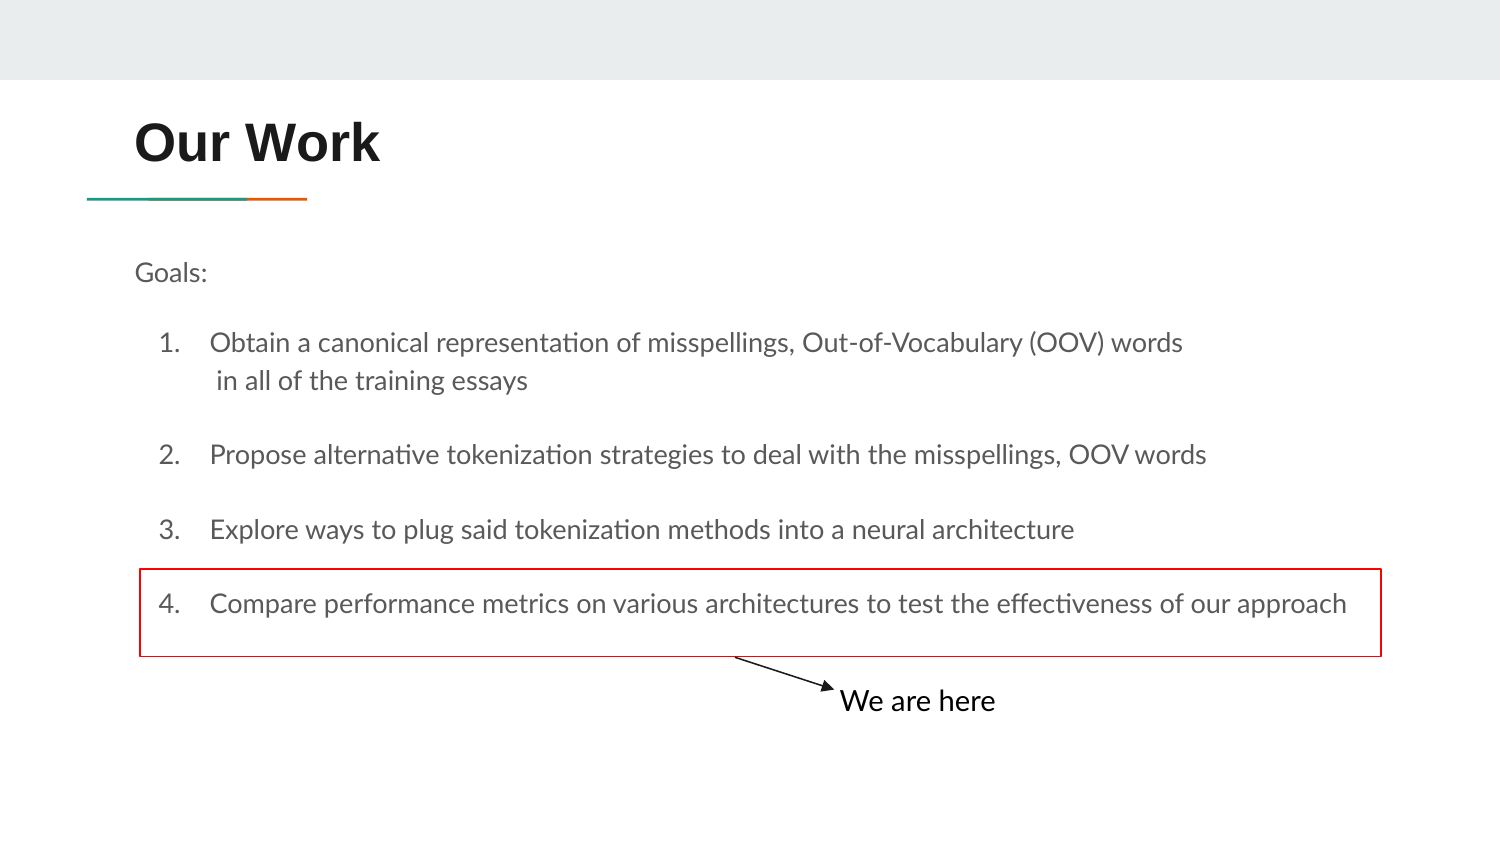

# Our Work
Goals:
Obtain a canonical representation of misspellings, Out-of-Vocabulary (OOV) words
 in all of the training essays
Propose alternative tokenization strategies to deal with the misspellings, OOV words
Explore ways to plug said tokenization methods into a neural architecture
Compare performance metrics on various architectures to test the effectiveness of our approach

We are here